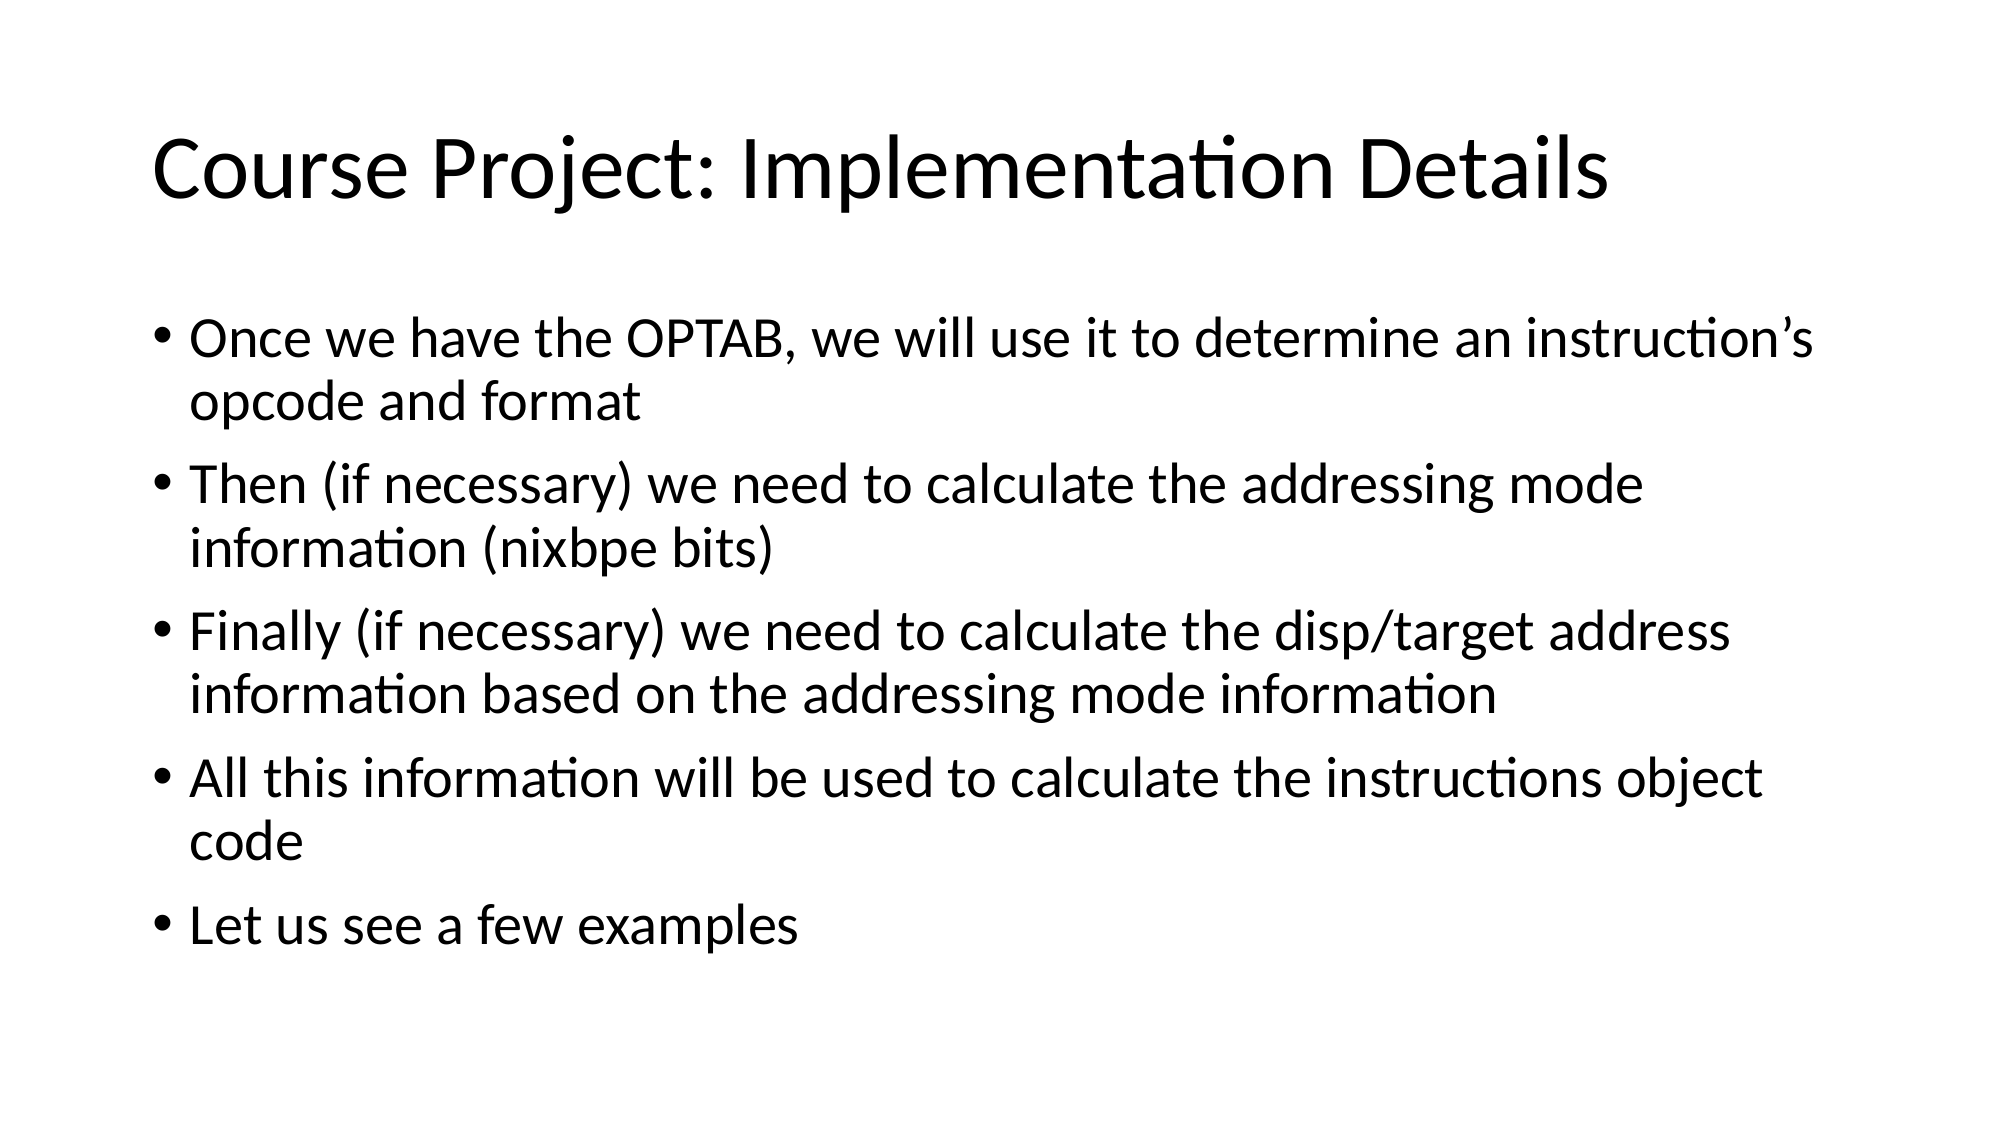

# Course Project: Implementation Details
Once we have the OPTAB, we will use it to determine an instruction’s opcode and format
Then (if necessary) we need to calculate the addressing mode information (nixbpe bits)
Finally (if necessary) we need to calculate the disp/target address information based on the addressing mode information
All this information will be used to calculate the instructions object code
Let us see a few examples